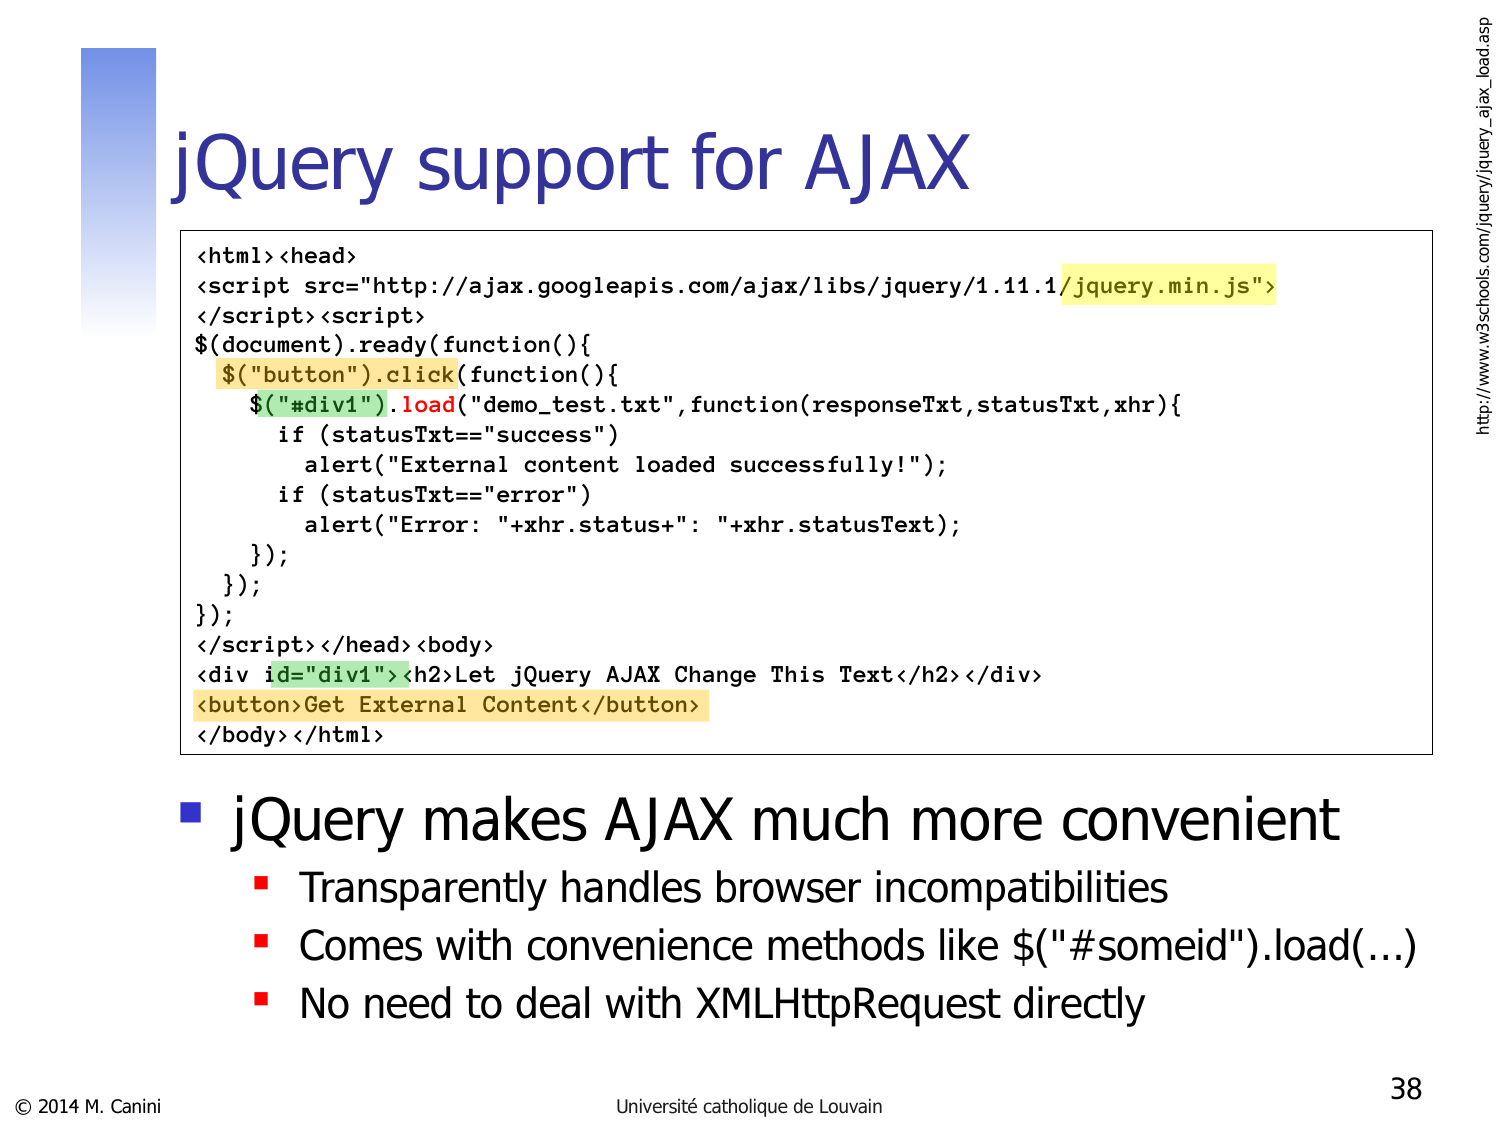

# jQuery support for AJAX
http://www.w3schools.com/jquery/jquery_ajax_load.asp
<html><head>
<script src="http://ajax.googleapis.com/ajax/libs/jquery/1.11.1/jquery.min.js">
</script><script>
$(document).ready(function(){
  $("button").click(function(){
    $("#div1").load("demo_test.txt",function(responseTxt,statusTxt,xhr){
      if (statusTxt=="success")
        alert("External content loaded successfully!");
      if (statusTxt=="error")
        alert("Error: "+xhr.status+": "+xhr.statusText);
    });
  });
});
</script></head><body>
<div id="div1"><h2>Let jQuery AJAX Change This Text</h2></div>
<button>Get External Content</button>
</body></html>

jQuery makes AJAX much more convenient
Transparently handles browser incompatibilities
Comes with convenience methods like $("#someid").load(...)
No need to deal with XMLHttpRequest directly
38
Université catholique de Louvain